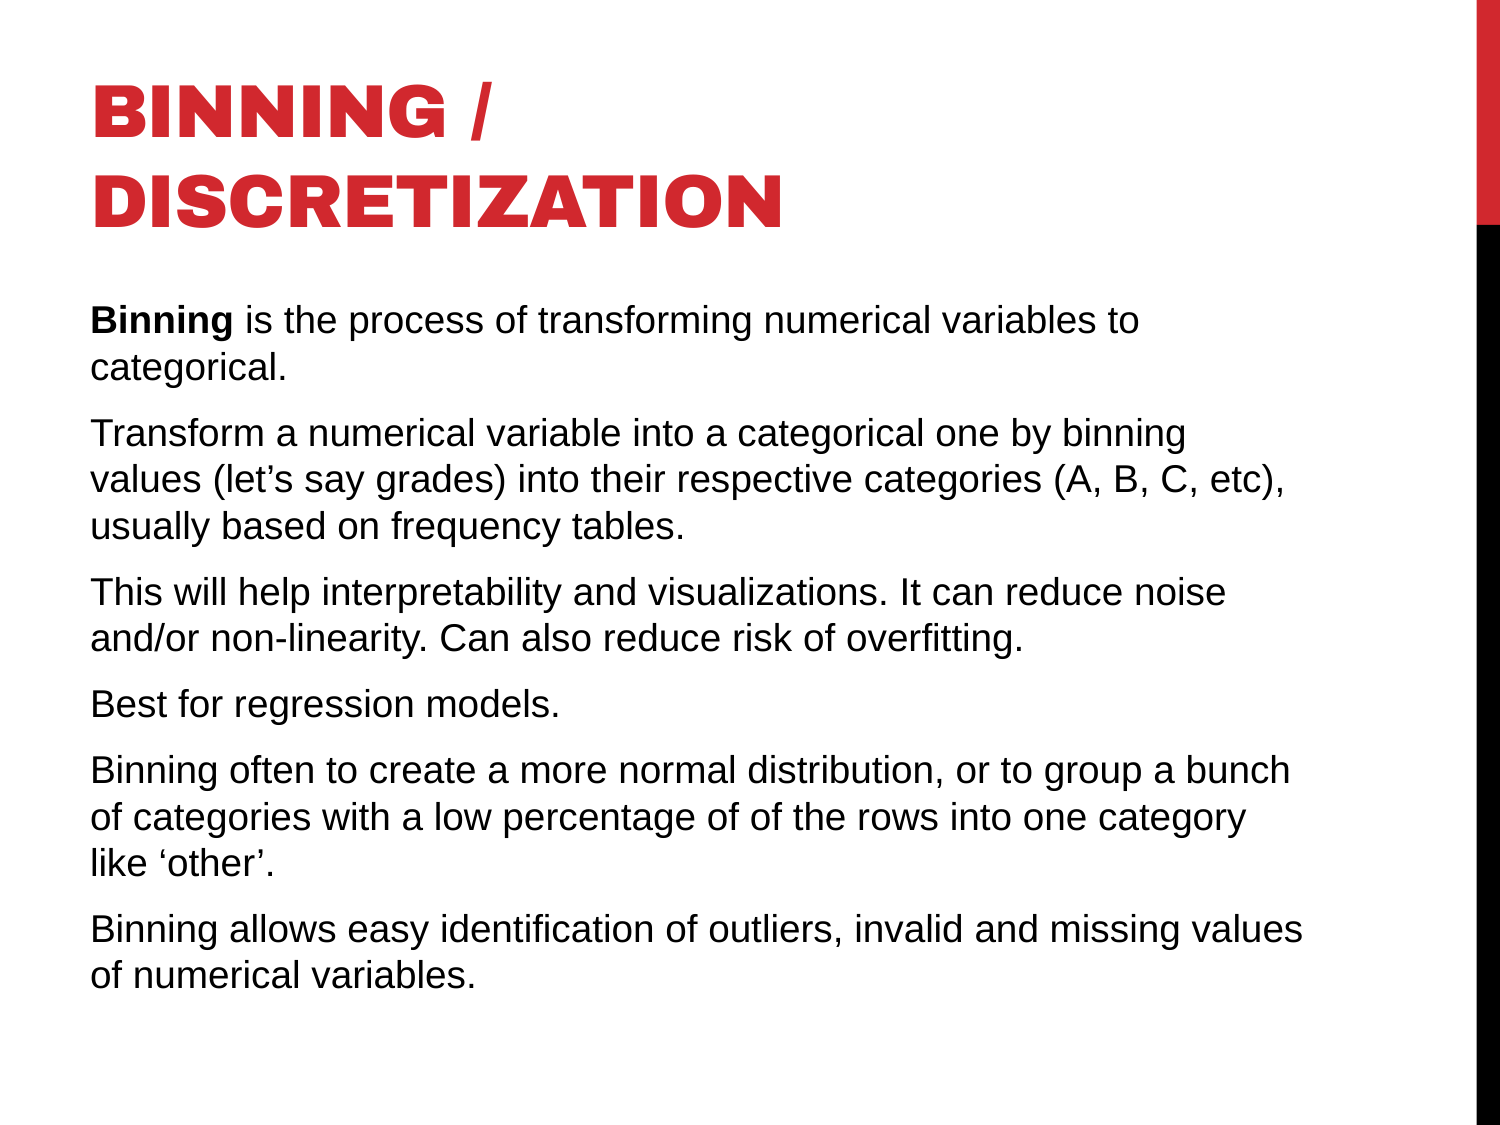

# Binning / Discretization
Binning is the process of transforming numerical variables to categorical.
Transform a numerical variable into a categorical one by binning values (let’s say grades) into their respective categories (A, B, C, etc), usually based on frequency tables.
This will help interpretability and visualizations. It can reduce noise and/or non-linearity. Can also reduce risk of overfitting.
Best for regression models.
Binning often to create a more normal distribution, or to group a bunch of categories with a low percentage of of the rows into one category like ‘other’.
Binning allows easy identification of outliers, invalid and missing values of numerical variables.